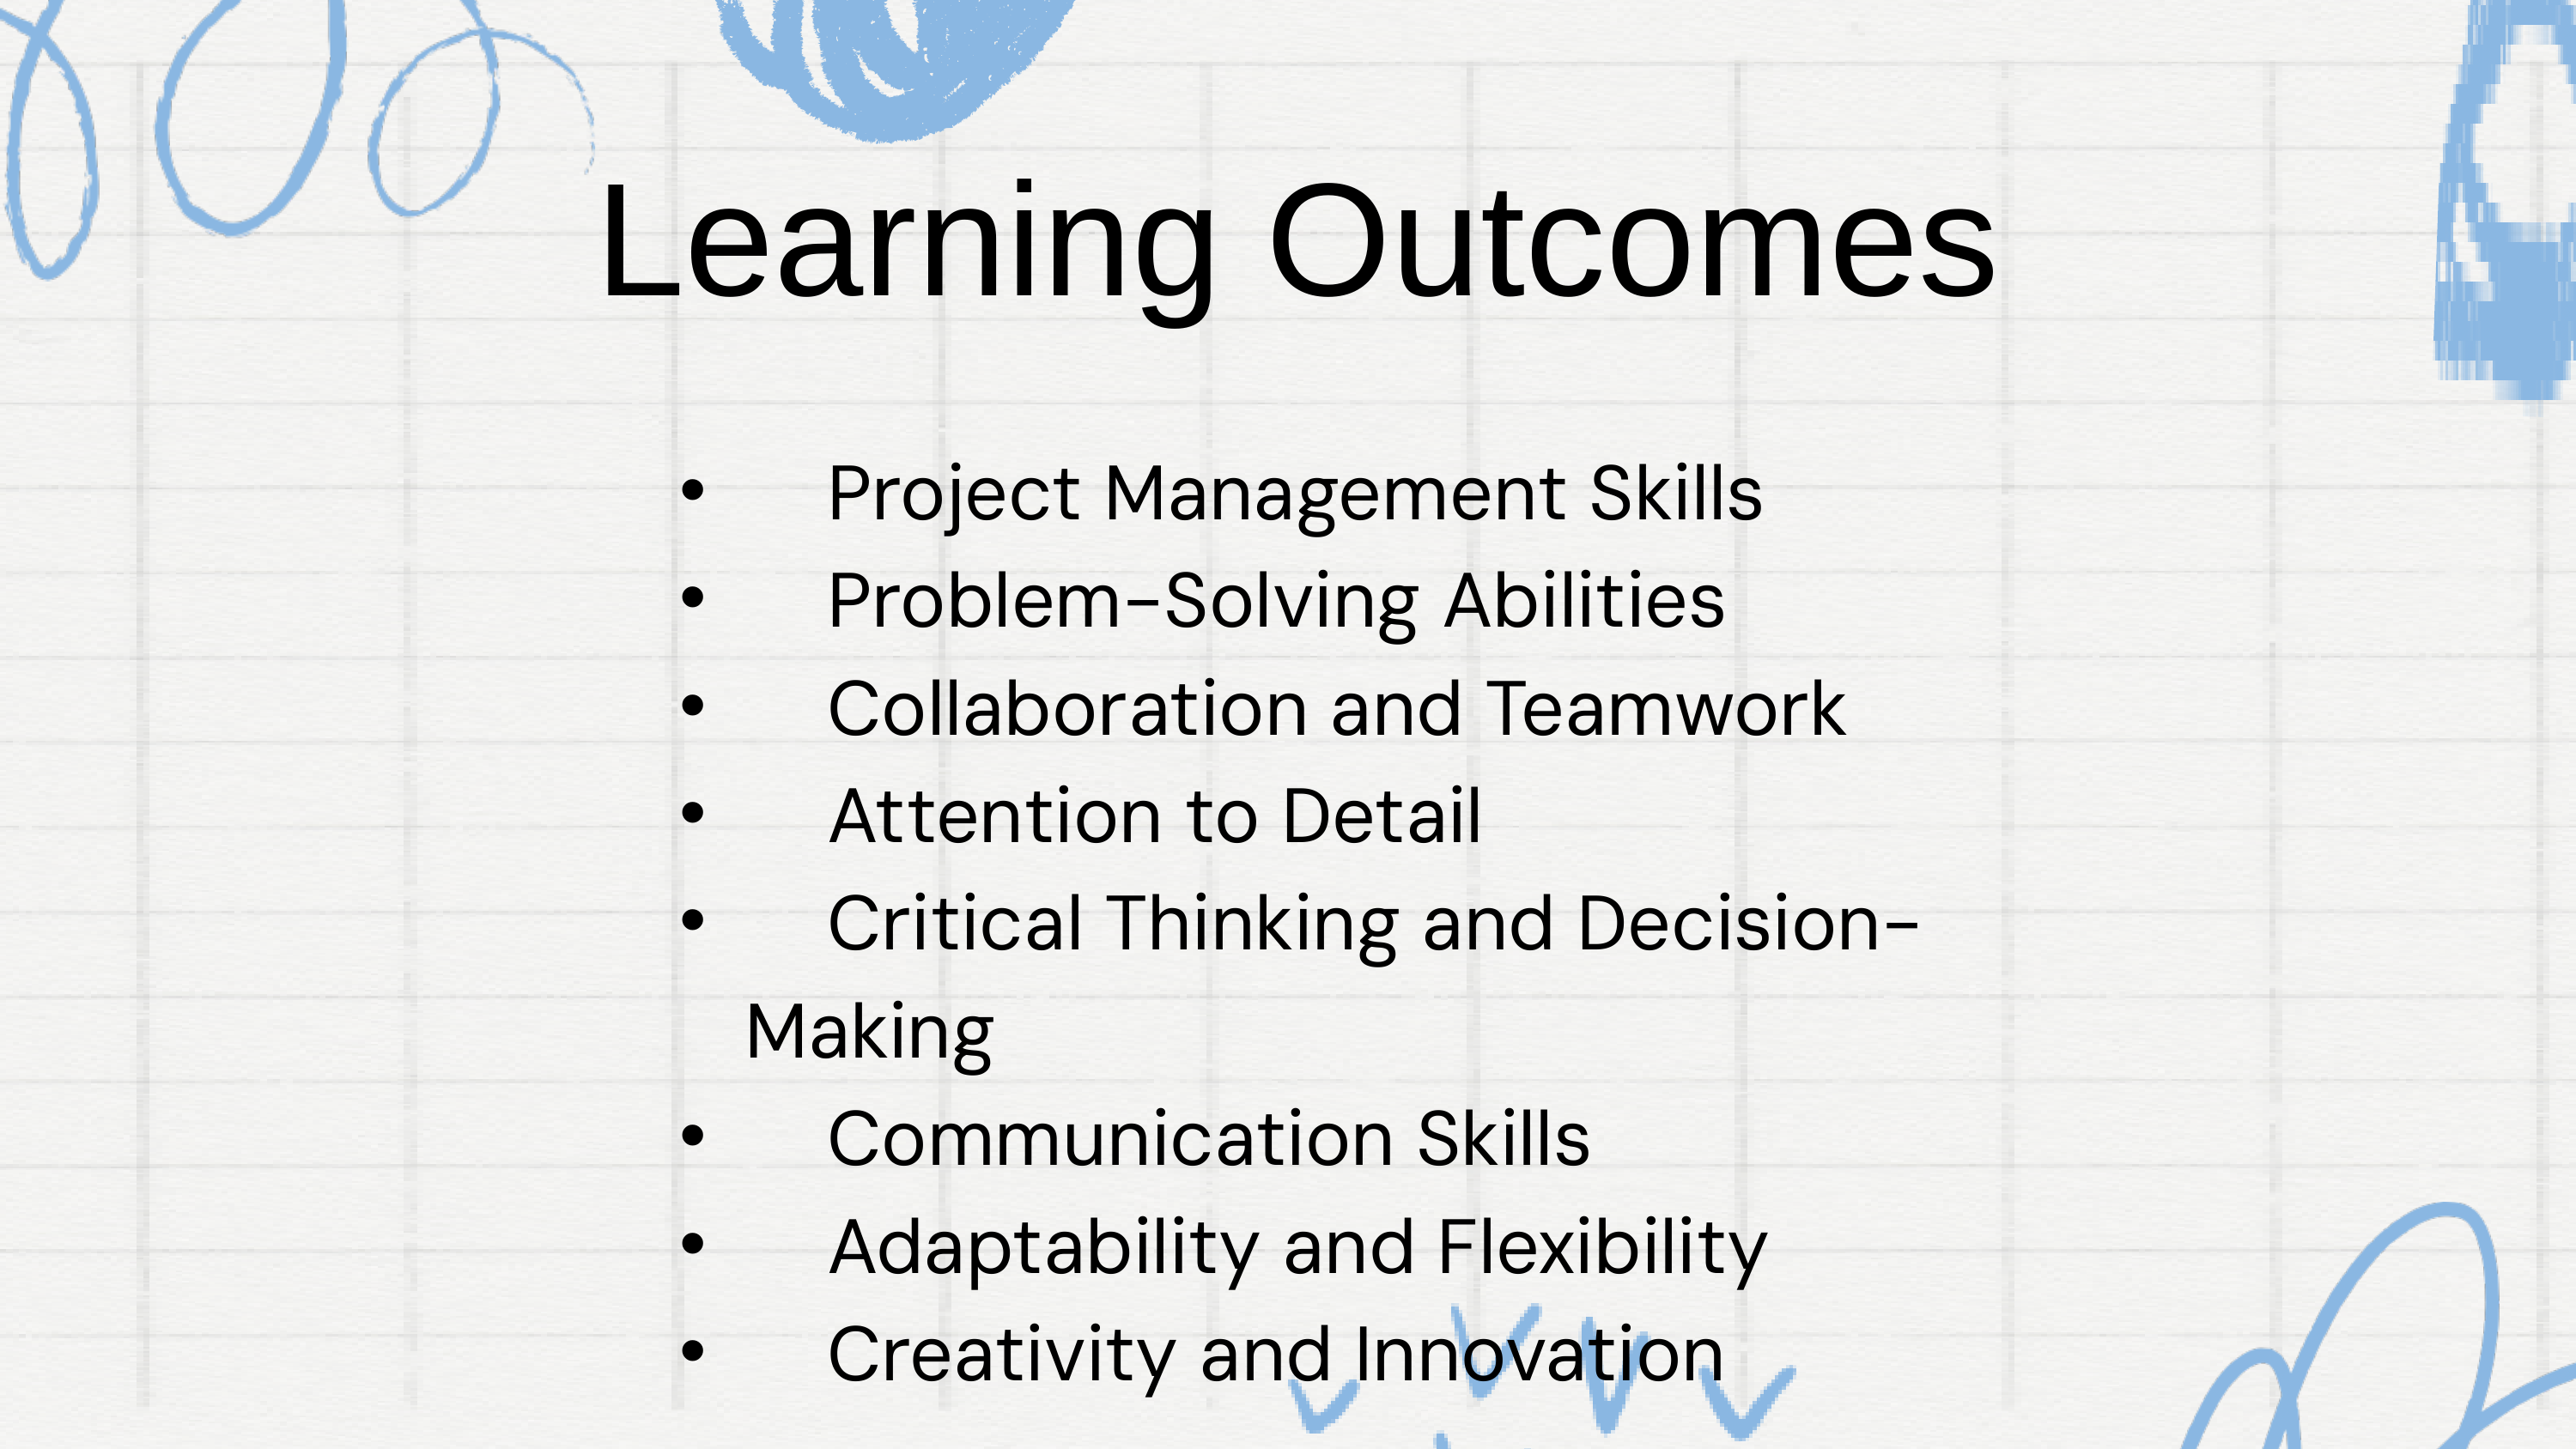

Learning Outcomes
    Project Management Skills
    Problem-Solving Abilities
    Collaboration and Teamwork
    Attention to Detail
    Critical Thinking and Decision-Making
    Communication Skills
    Adaptability and Flexibility
    Creativity and Innovation